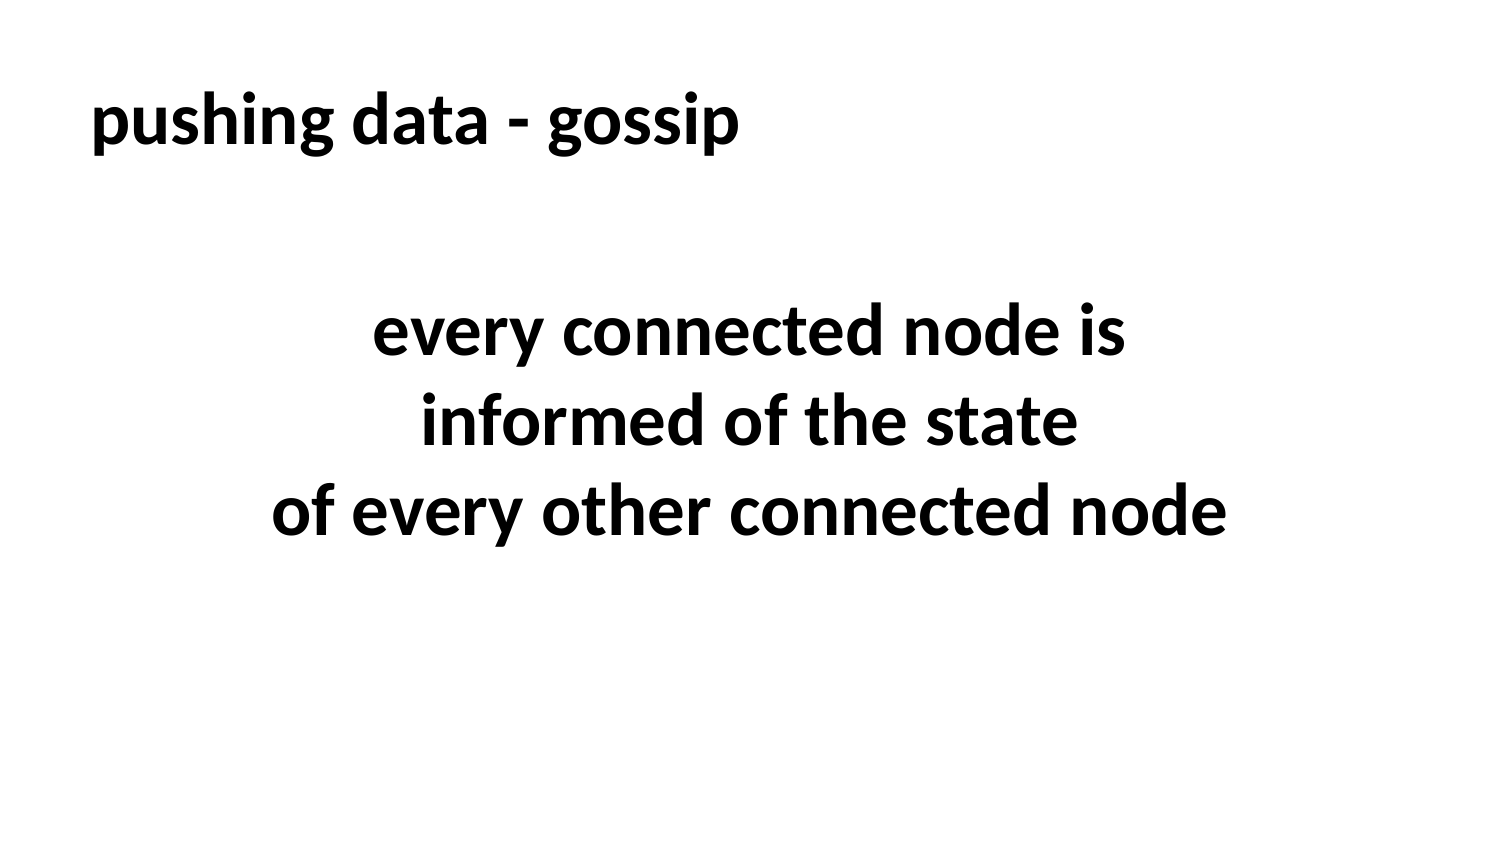

# pushing data - gossip
every connected node is
informed of the state
of every other connected node